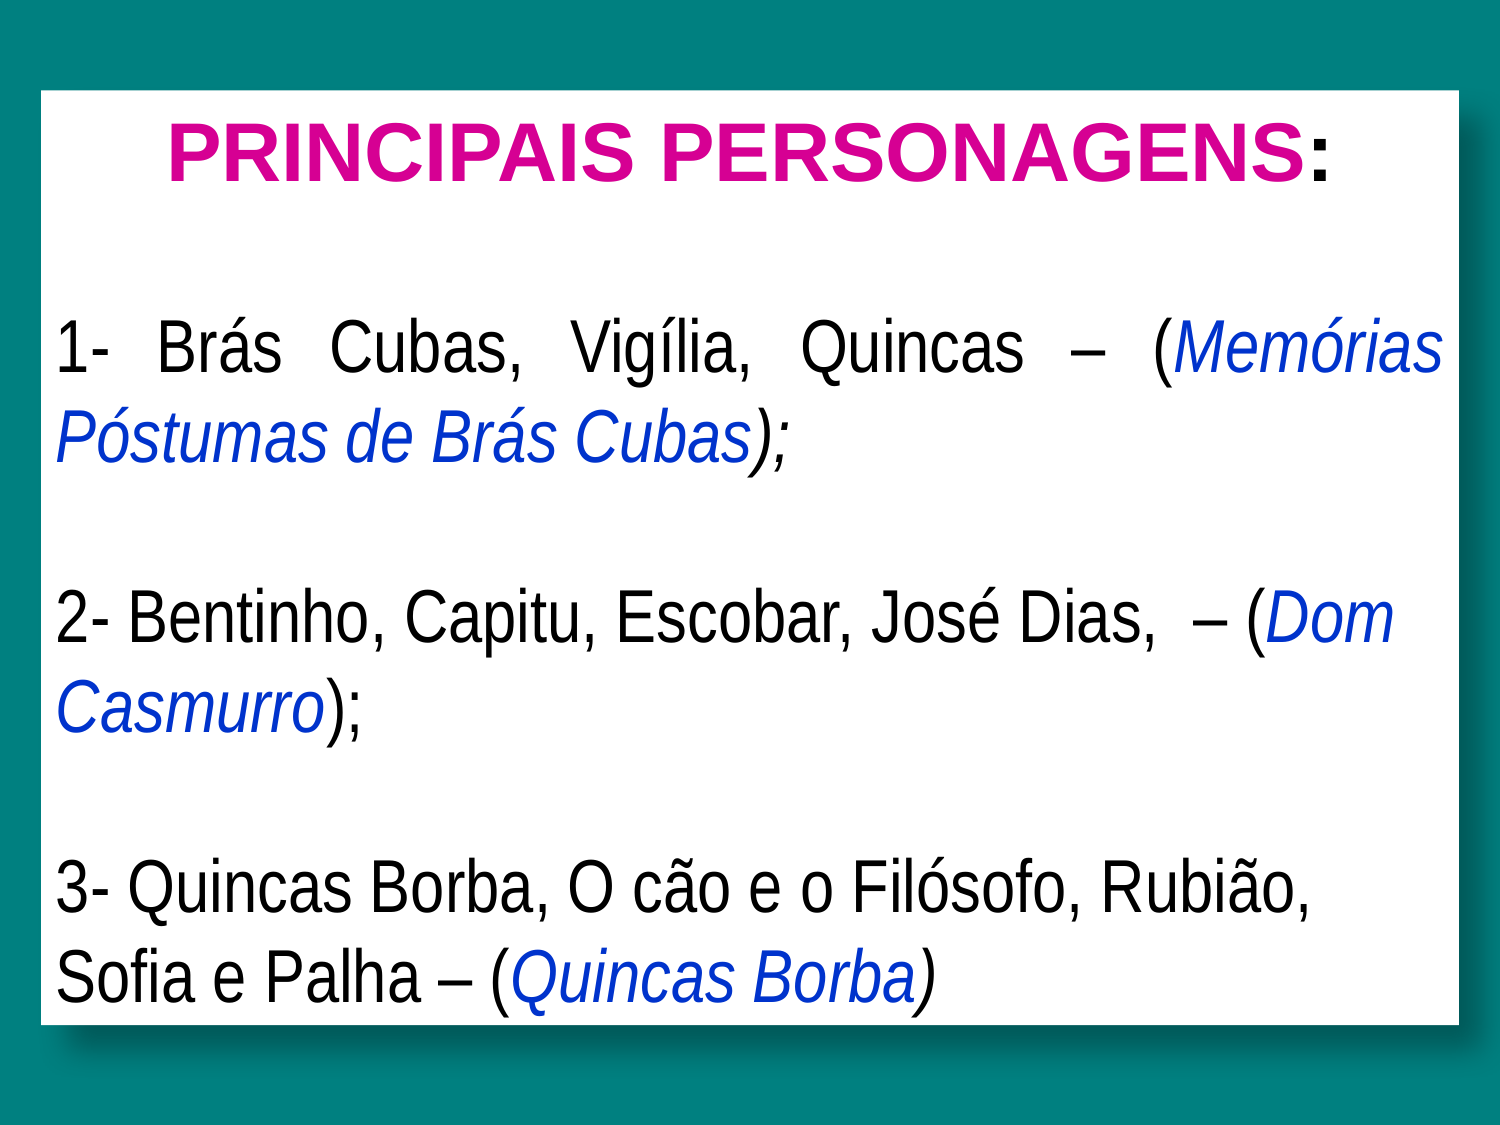

PRINCIPAIS PERSONAGENS:

1- Brás Cubas, Vigília, Quincas – (Memórias Póstumas de Brás Cubas);

2- Bentinho, Capitu, Escobar, José Dias,  – (Dom Casmurro);

3- Quincas Borba, O cão e o Filósofo, Rubião, Sofia e Palha – (Quincas Borba)